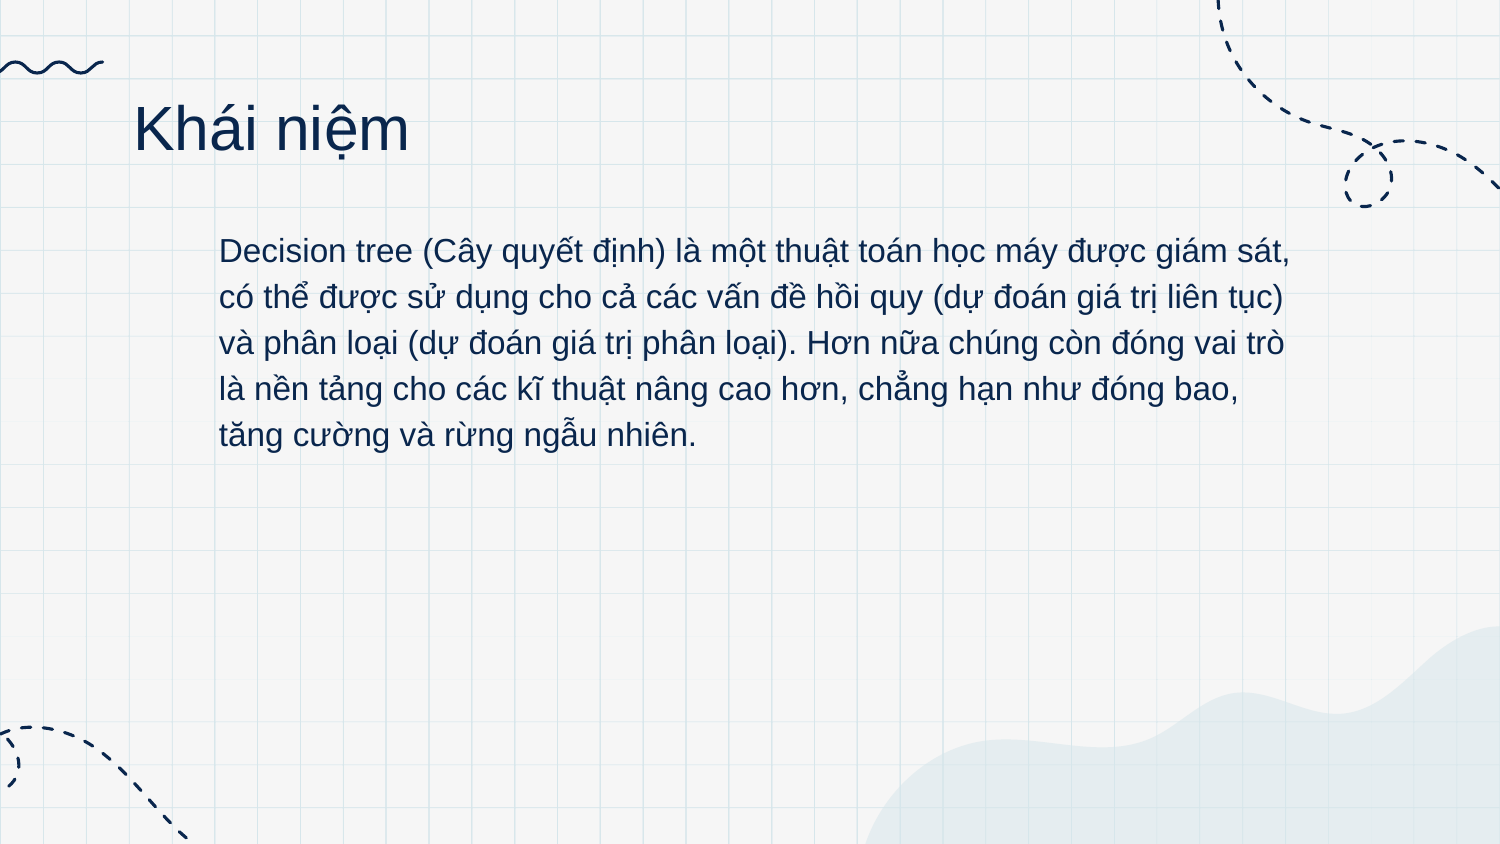

# Khái niệm
	Decision tree (Cây quyết định) là một thuật toán học máy được giám sát, có thể được sử dụng cho cả các vấn đề hồi quy (dự đoán giá trị liên tục) và phân loại (dự đoán giá trị phân loại). Hơn nữa chúng còn đóng vai trò là nền tảng cho các kĩ thuật nâng cao hơn, chẳng hạn như đóng bao, tăng cường và rừng ngẫu nhiên.